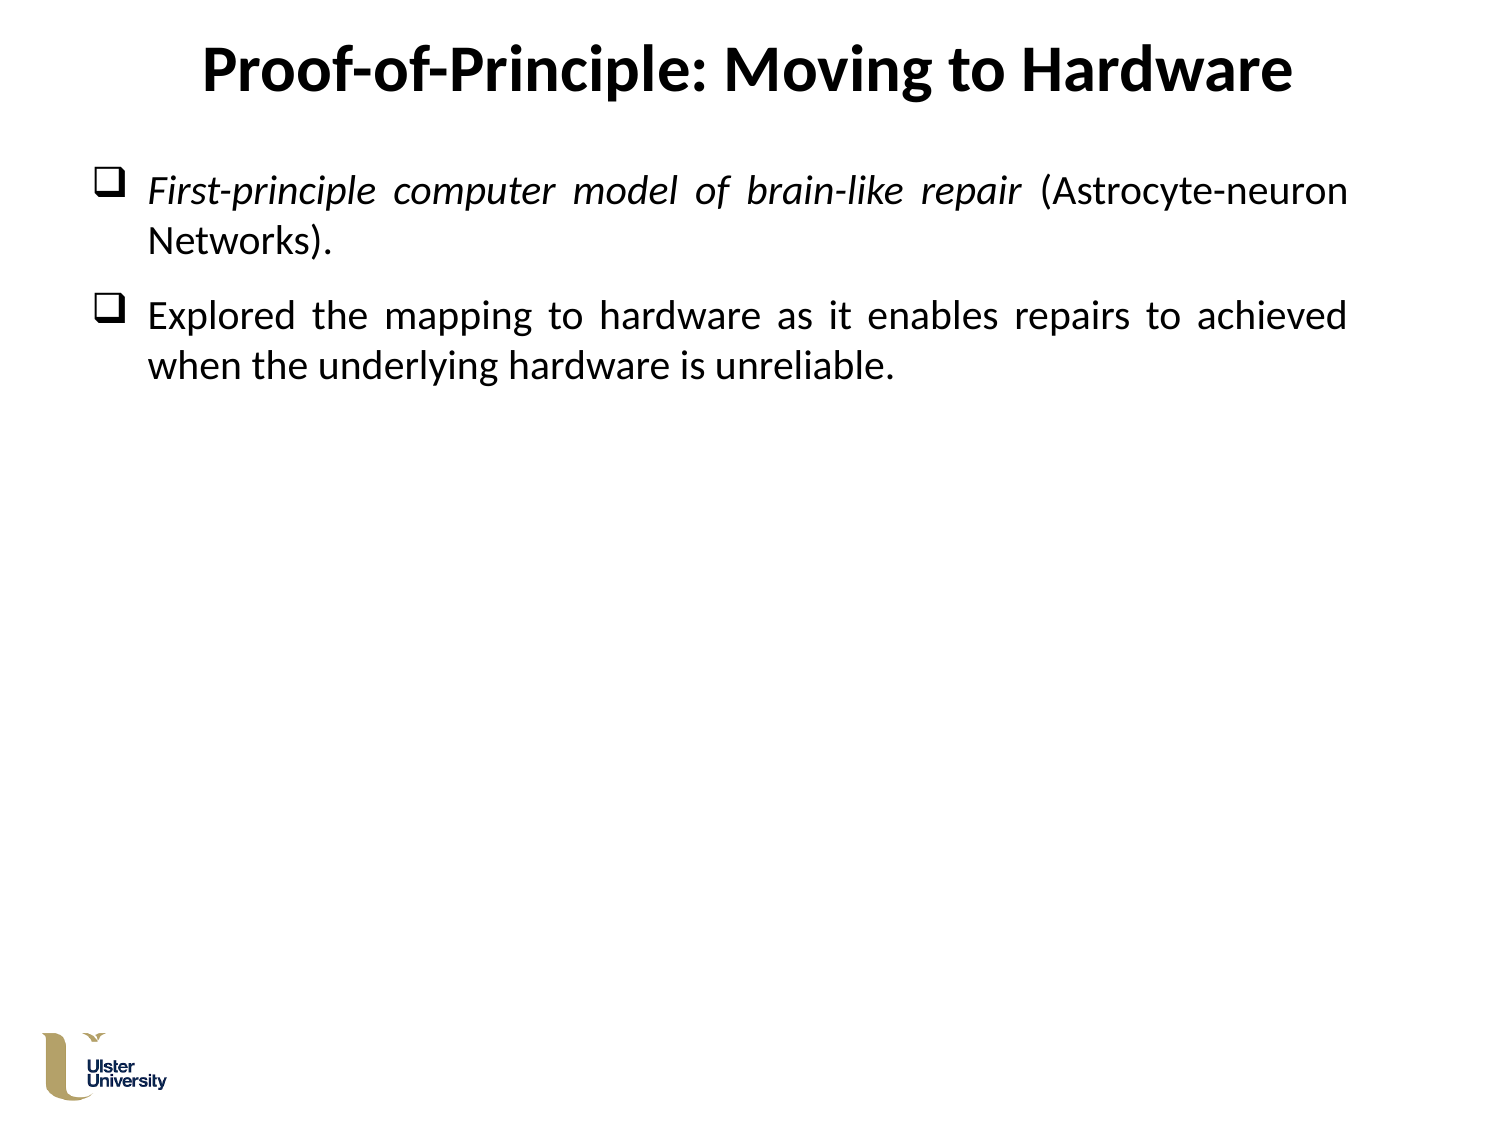

# Proof-of-Principle: Moving to Hardware
First-principle computer model of brain-like repair (Astrocyte-neuron Networks).
Explored the mapping to hardware as it enables repairs to achieved when the underlying hardware is unreliable.